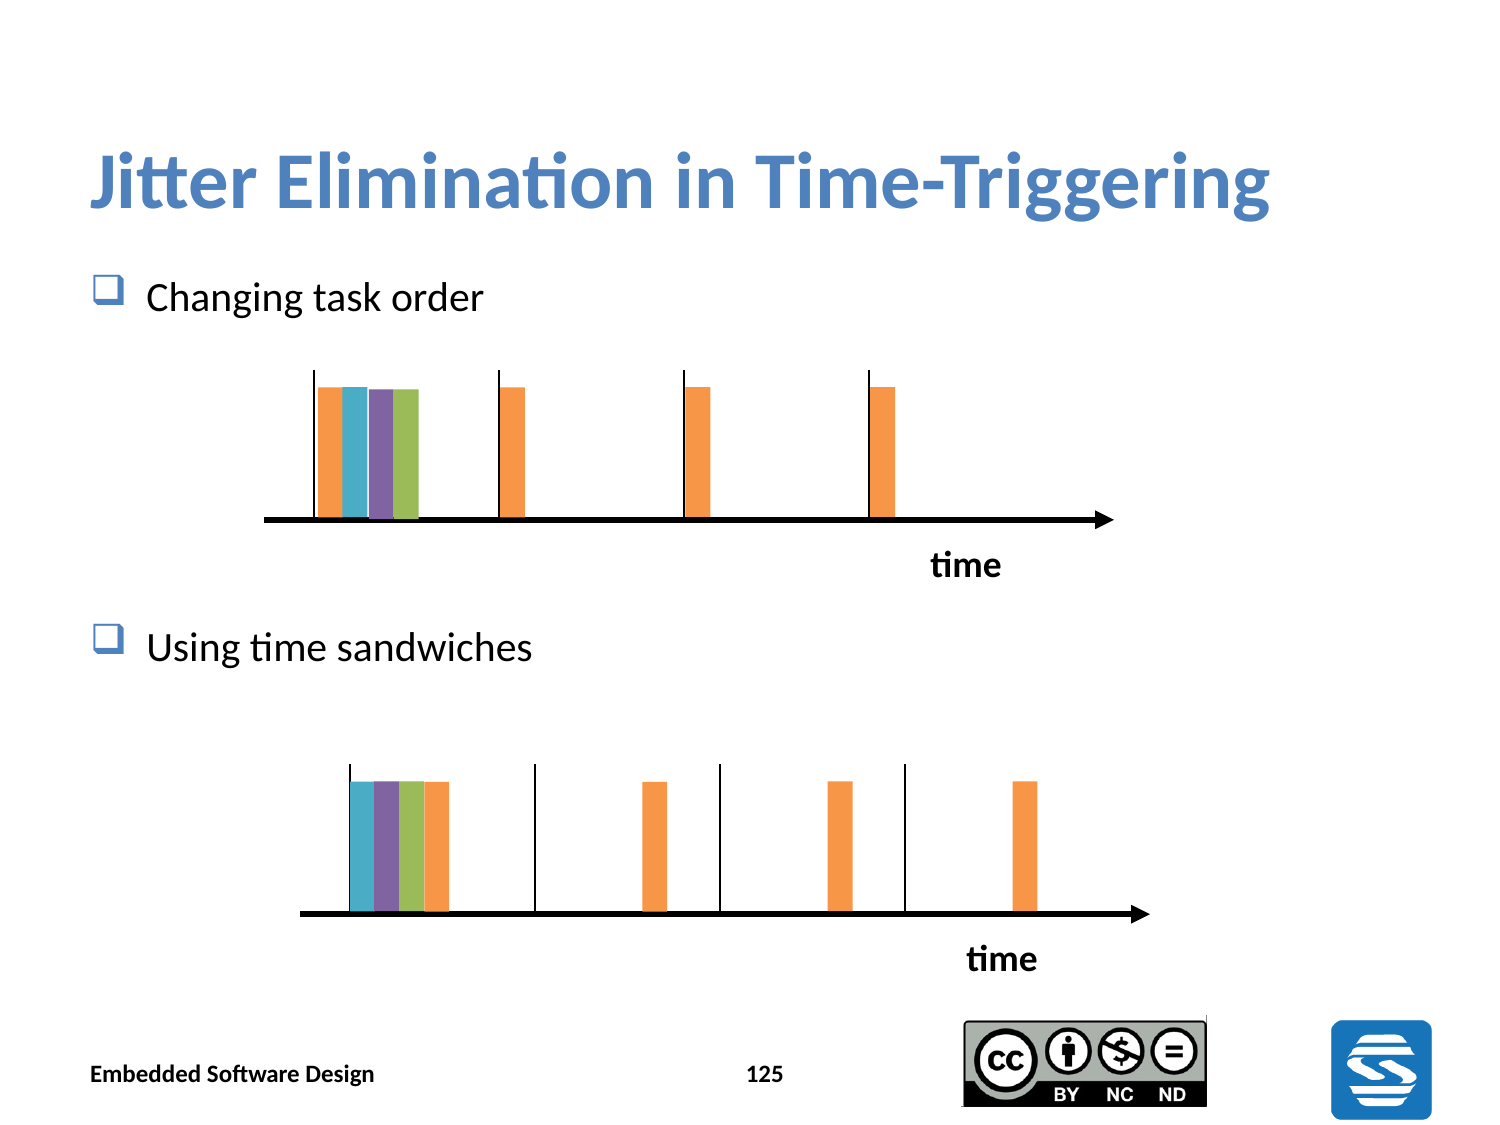

# Jitter Elimination in Time-Triggering
Changing task order

Using time sandwiches

time

time
Embedded Software Design
125